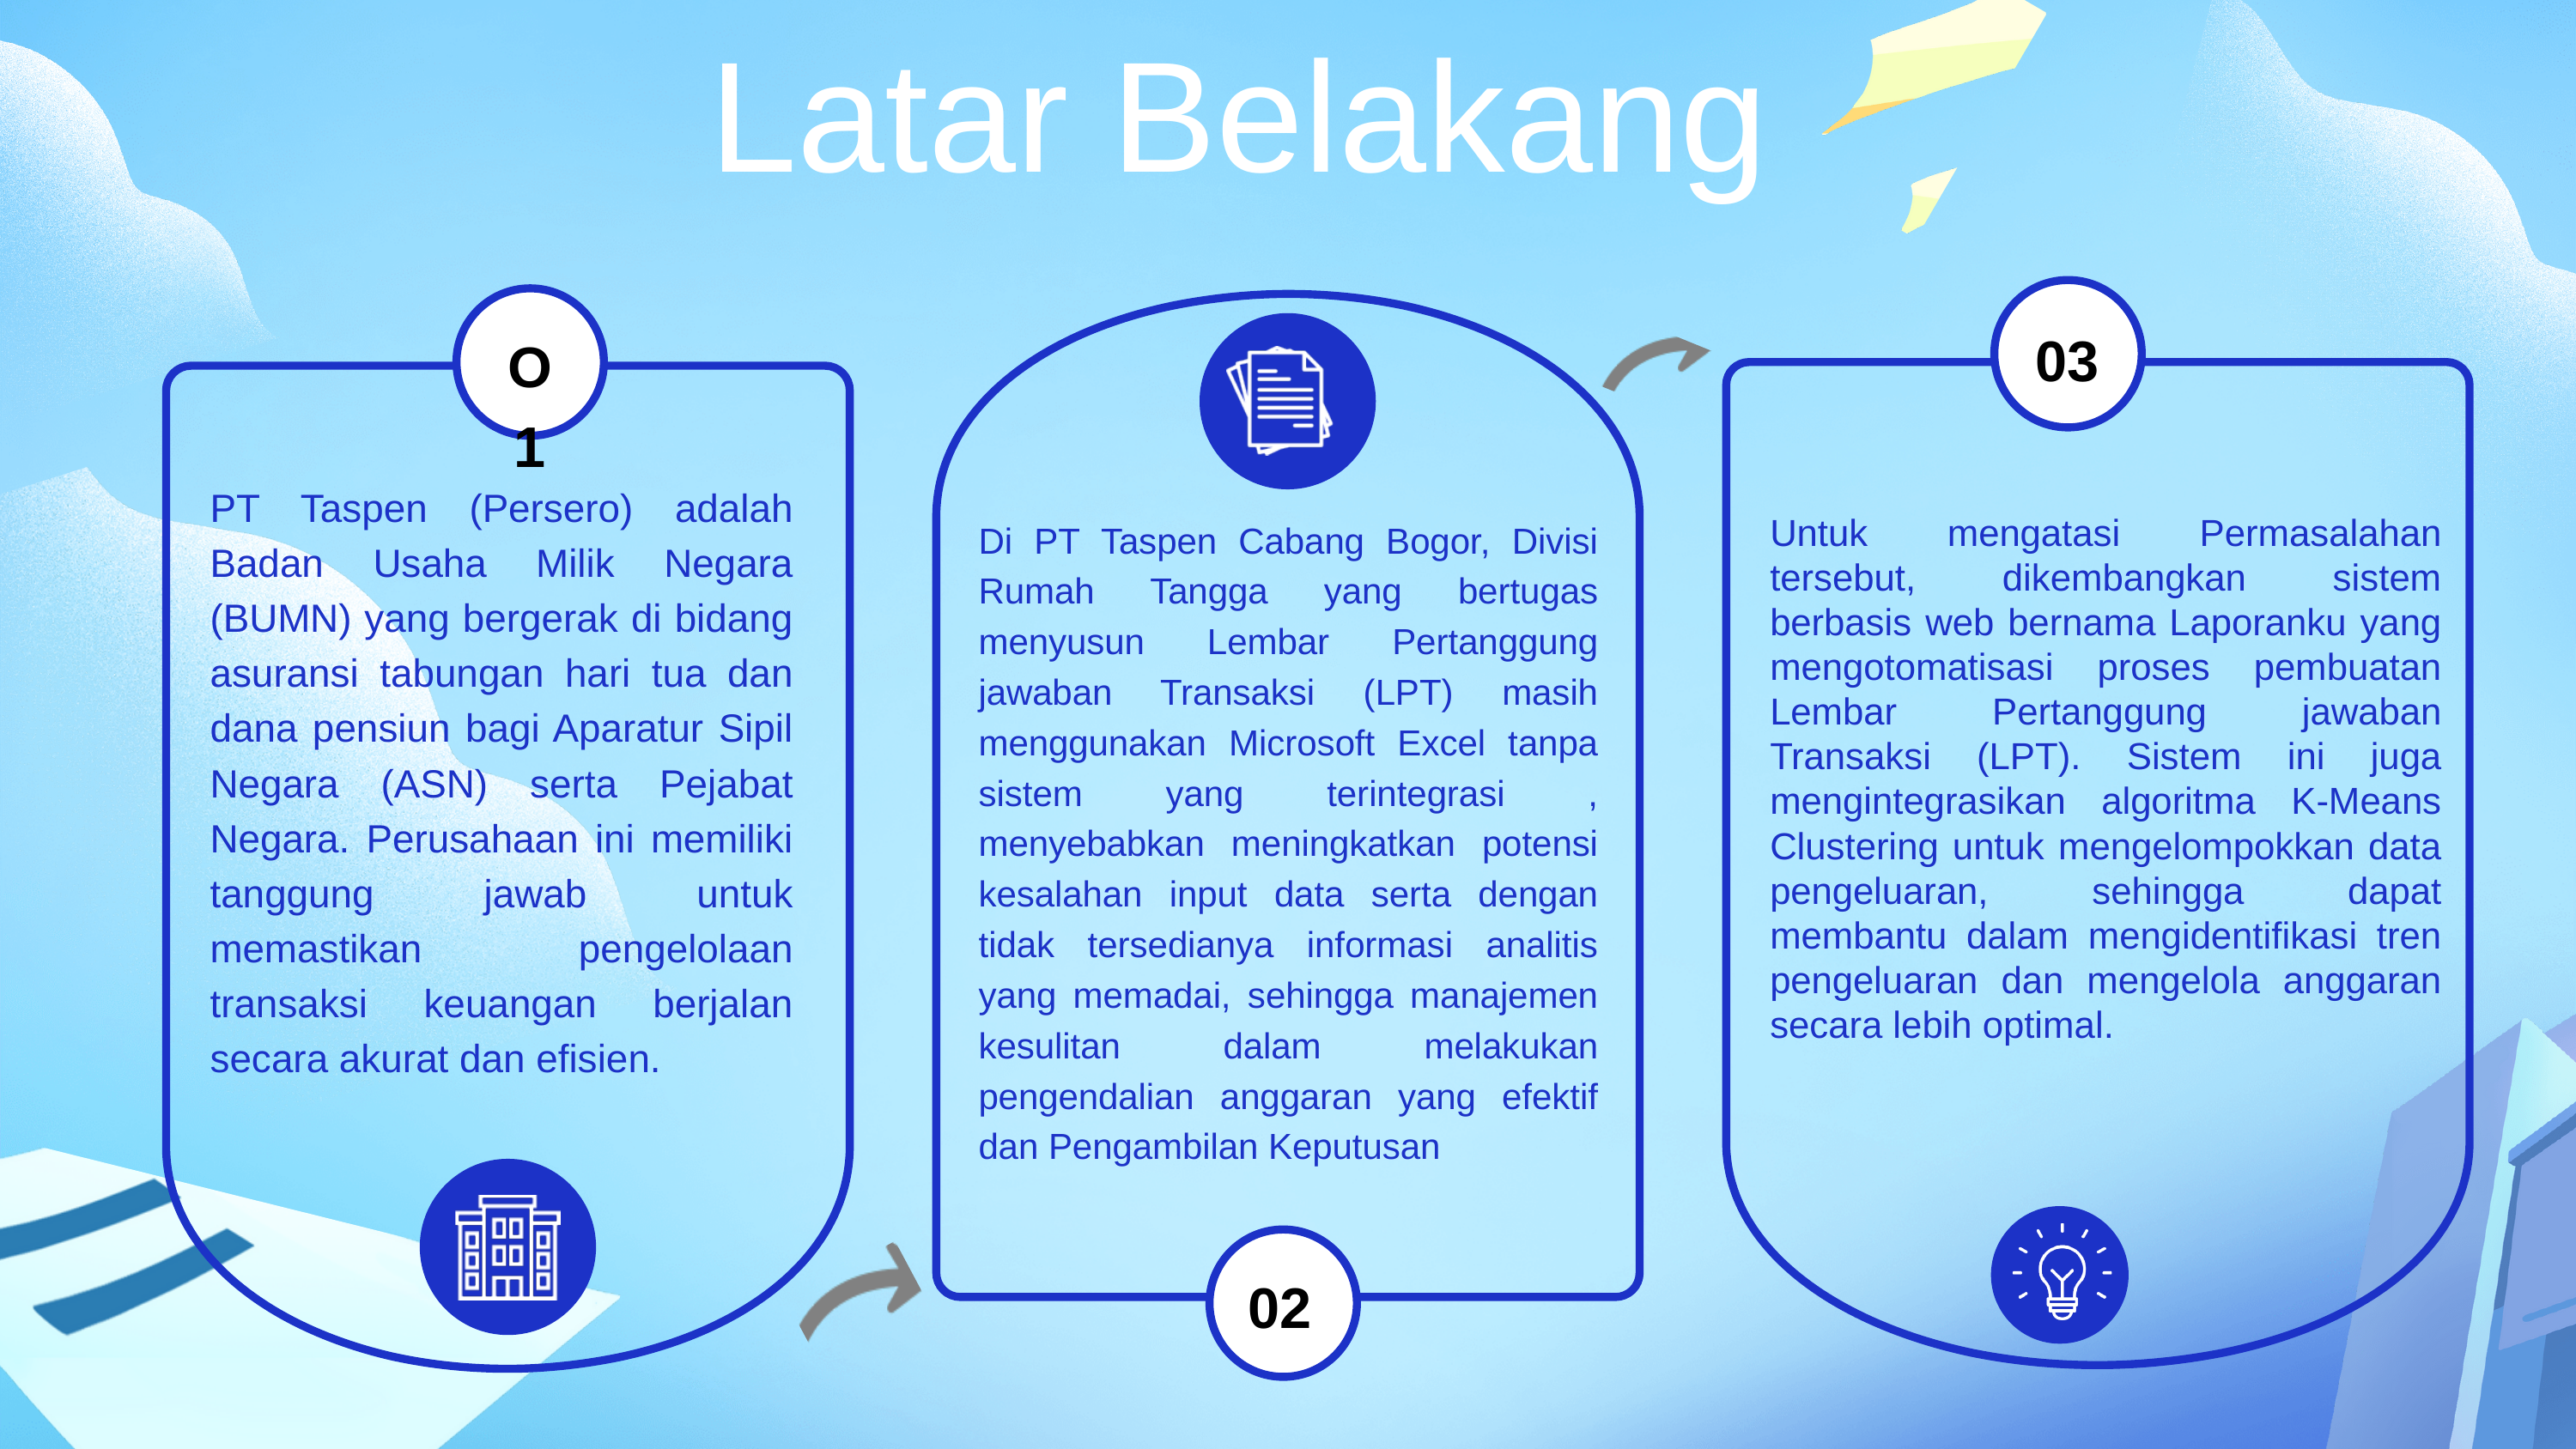

Latar Belakang

03

O1

PT Taspen (Persero) adalah Badan Usaha Milik Negara (BUMN) yang bergerak di bidang asuransi tabungan hari tua dan dana pensiun bagi Aparatur Sipil Negara (ASN) serta Pejabat Negara. Perusahaan ini memiliki tanggung jawab untuk memastikan pengelolaan transaksi keuangan berjalan secara akurat dan efisien.
Untuk mengatasi Permasalahan tersebut, dikembangkan sistem berbasis web bernama Laporanku yang mengotomatisasi proses pembuatan Lembar Pertanggung jawaban Transaksi (LPT). Sistem ini juga mengintegrasikan algoritma K-Means Clustering untuk mengelompokkan data pengeluaran, sehingga dapat membantu dalam mengidentifikasi tren pengeluaran dan mengelola anggaran secara lebih optimal.
Di PT Taspen Cabang Bogor, Divisi Rumah Tangga yang bertugas menyusun Lembar Pertanggung jawaban Transaksi (LPT) masih menggunakan Microsoft Excel tanpa sistem yang terintegrasi , menyebabkan meningkatkan potensi kesalahan input data serta dengan tidak tersedianya informasi analitis yang memadai, sehingga manajemen kesulitan dalam melakukan pengendalian anggaran yang efektif dan Pengambilan Keputusan

02